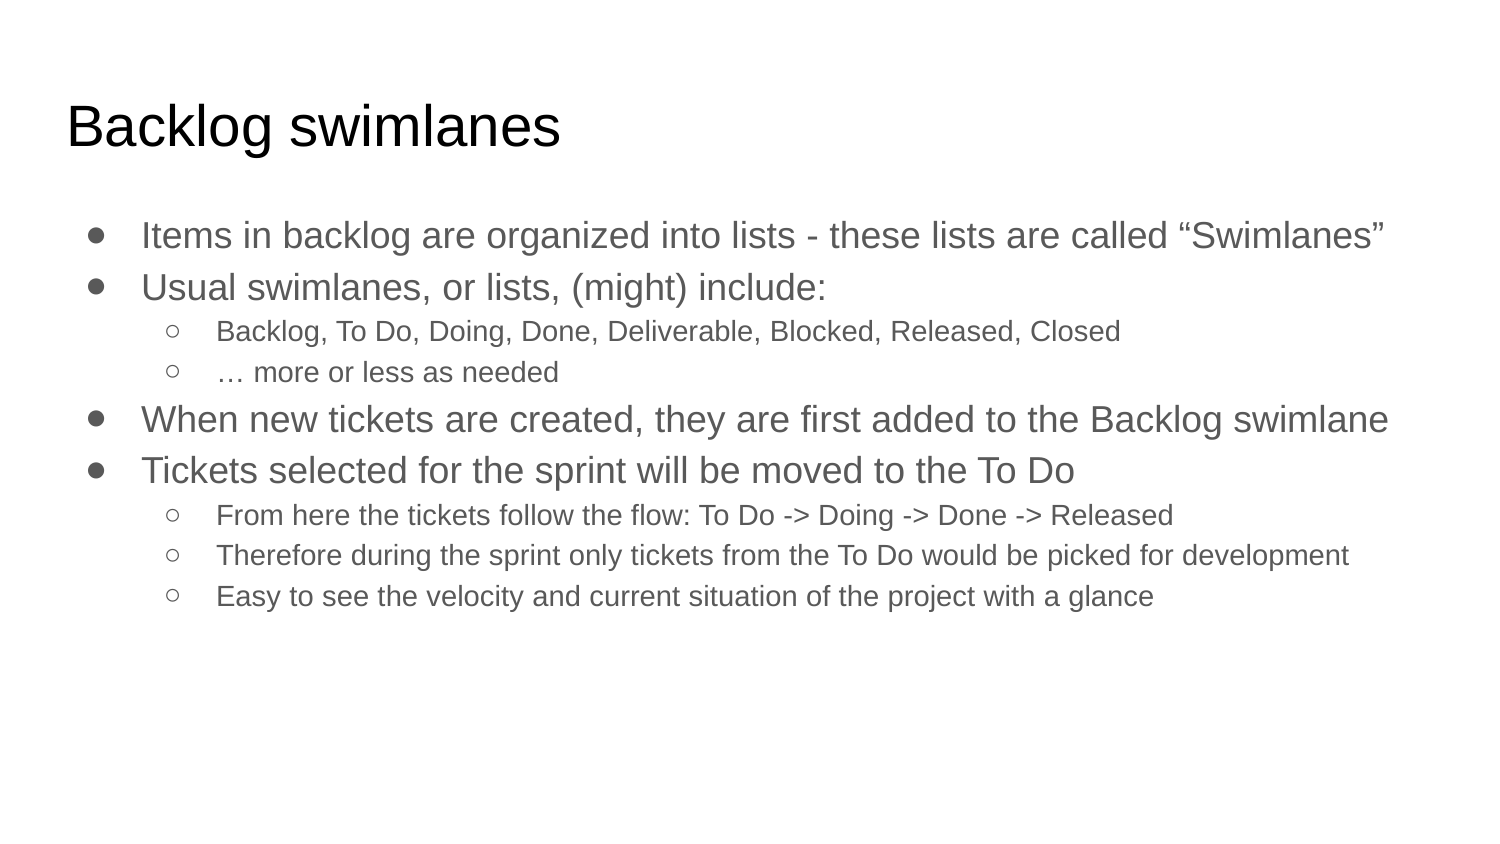

# Backlog swimlanes
Items in backlog are organized into lists - these lists are called “Swimlanes”
Usual swimlanes, or lists, (might) include:
Backlog, To Do, Doing, Done, Deliverable, Blocked, Released, Closed
… more or less as needed
When new tickets are created, they are first added to the Backlog swimlane
Tickets selected for the sprint will be moved to the To Do
From here the tickets follow the flow: To Do -> Doing -> Done -> Released
Therefore during the sprint only tickets from the To Do would be picked for development
Easy to see the velocity and current situation of the project with a glance